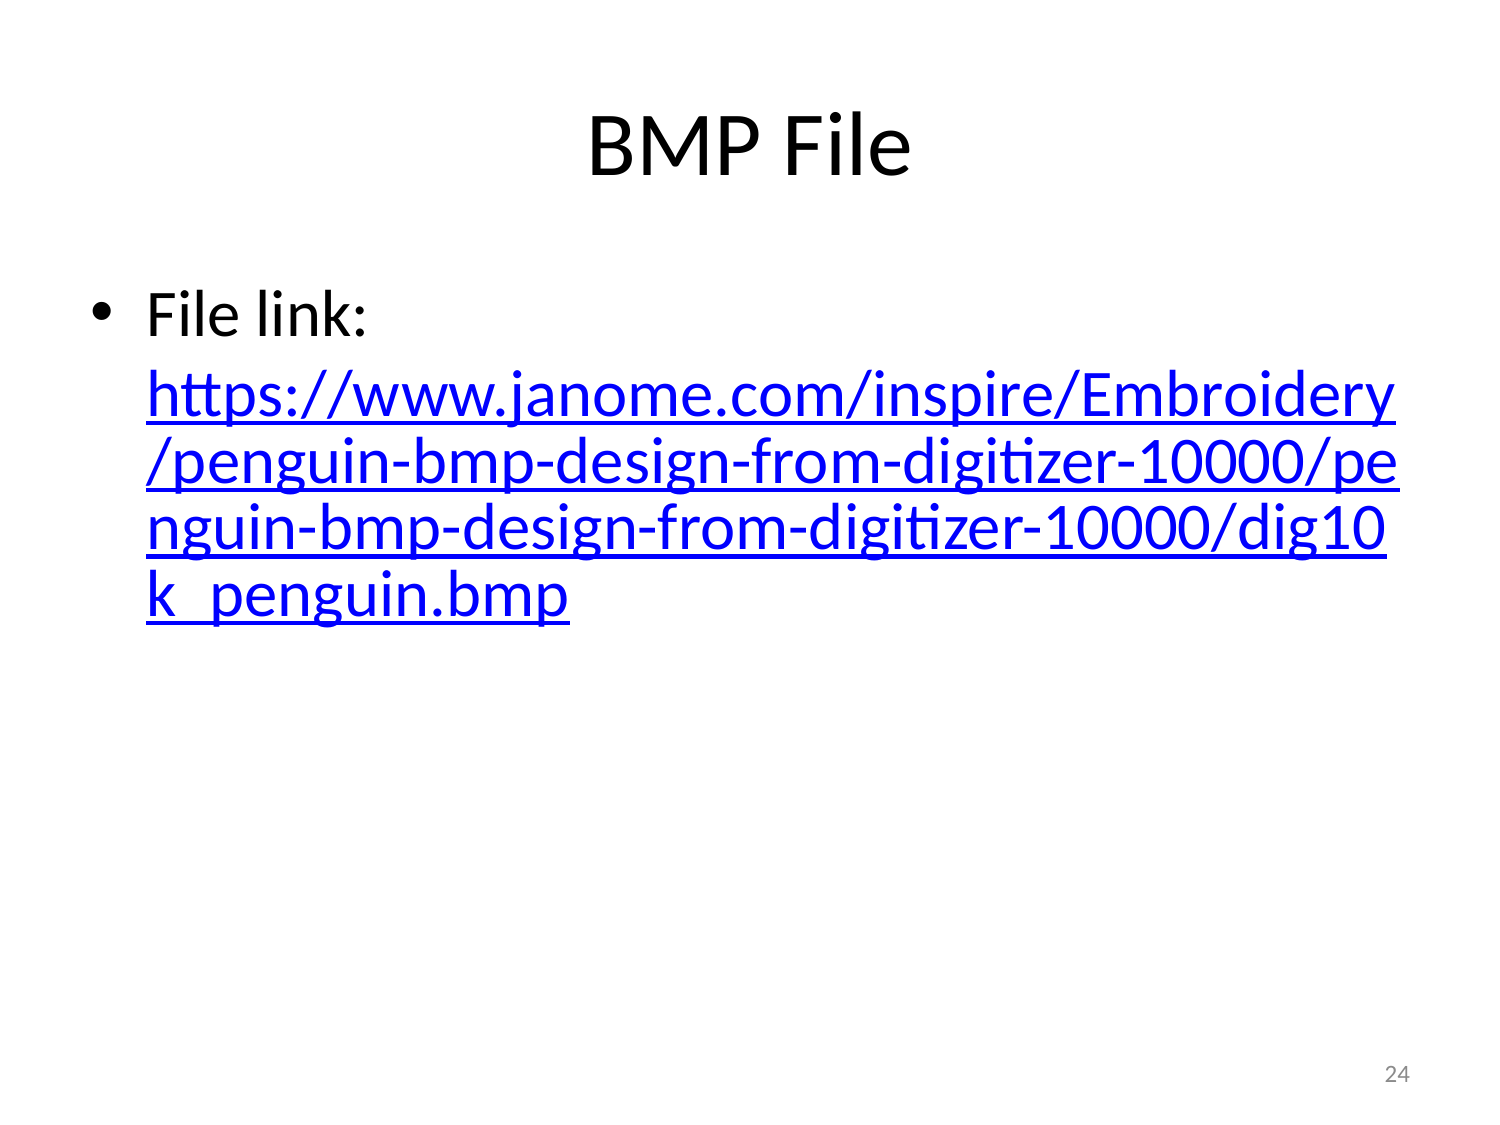

# BMP File
File link: https://www.janome.com/inspire/Embroidery/penguin-bmp-design-from-digitizer-10000/penguin-bmp-design-from-digitizer-10000/dig10k_penguin.bmp

24